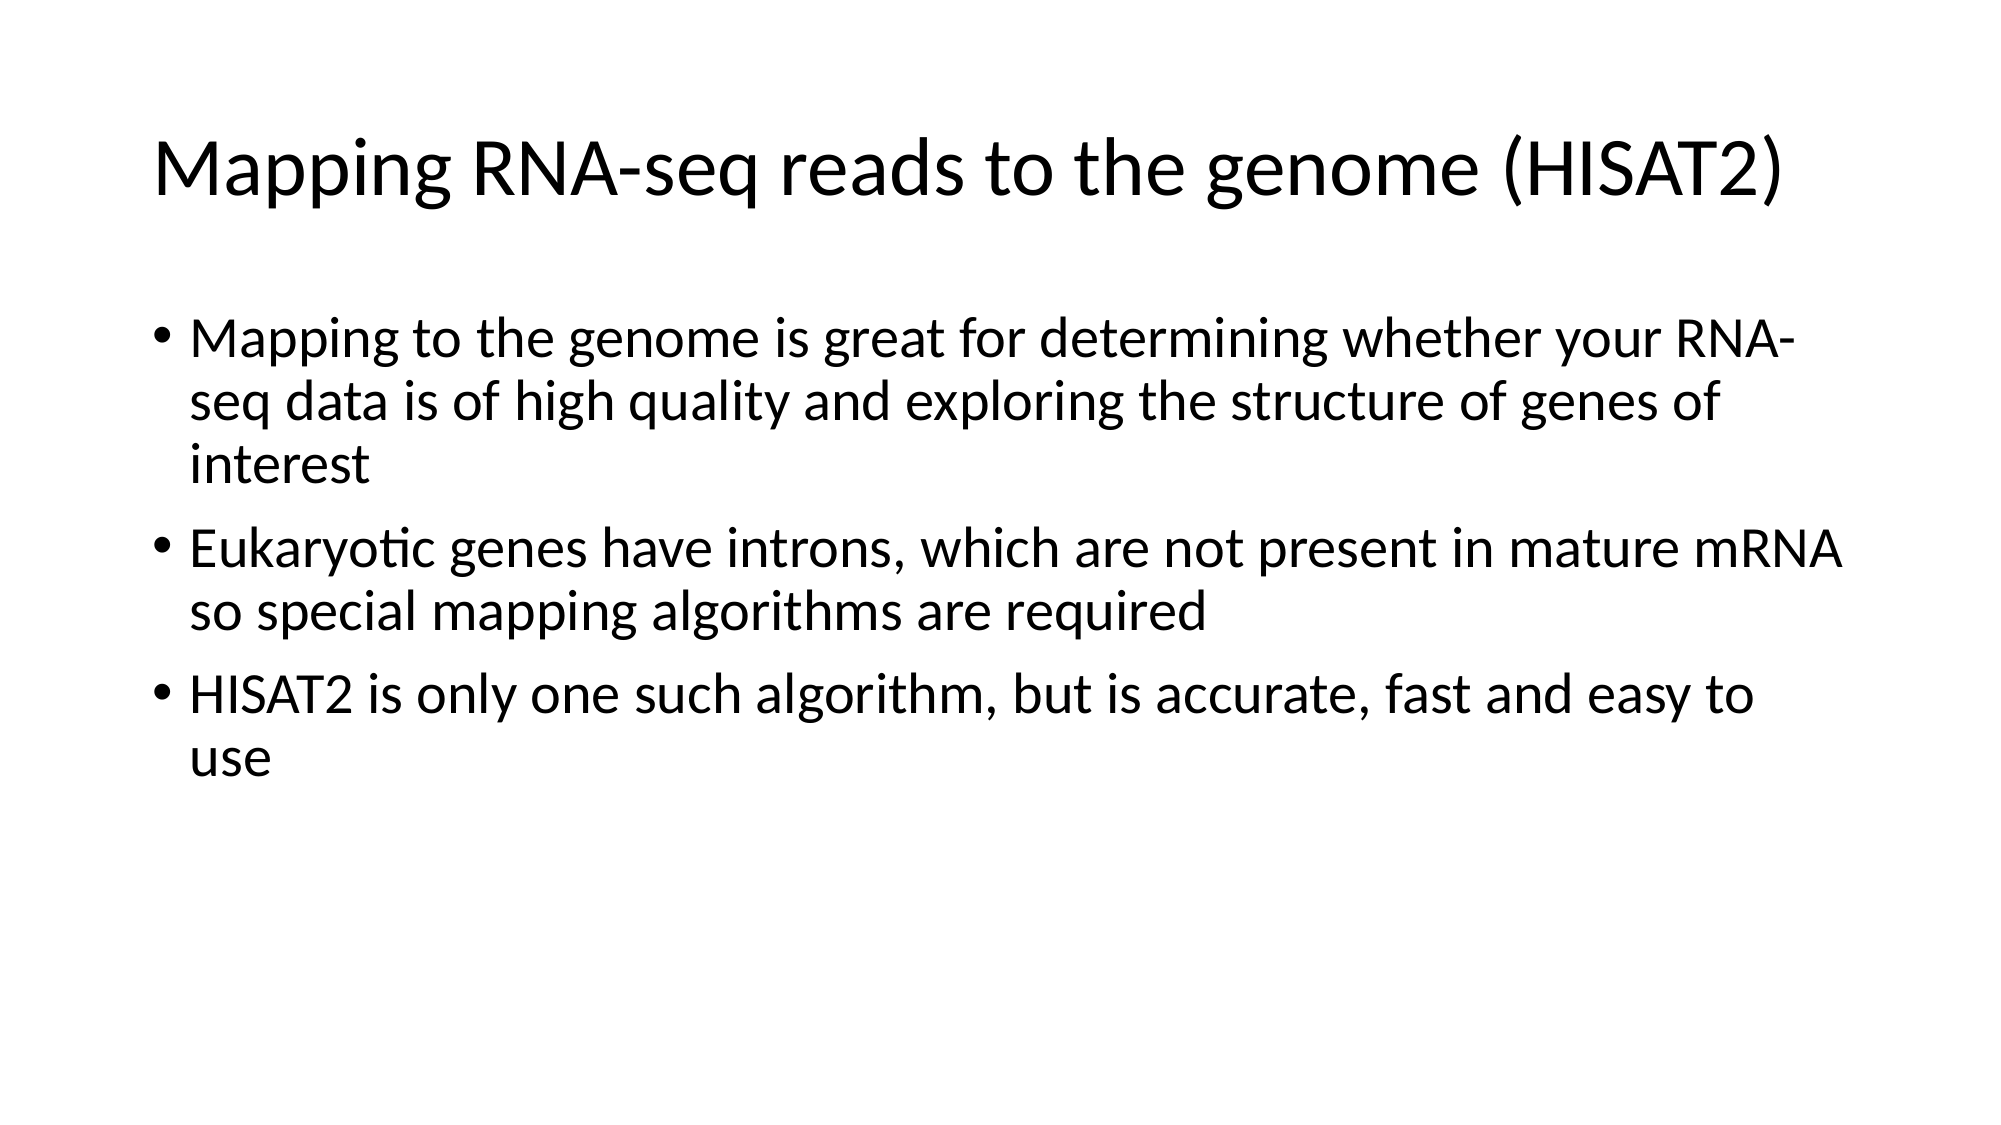

# Mapping RNA-seq reads to the genome (HISAT2)
Mapping to the genome is great for determining whether your RNA-seq data is of high quality and exploring the structure of genes of interest
Eukaryotic genes have introns, which are not present in mature mRNA so special mapping algorithms are required
HISAT2 is only one such algorithm, but is accurate, fast and easy to use